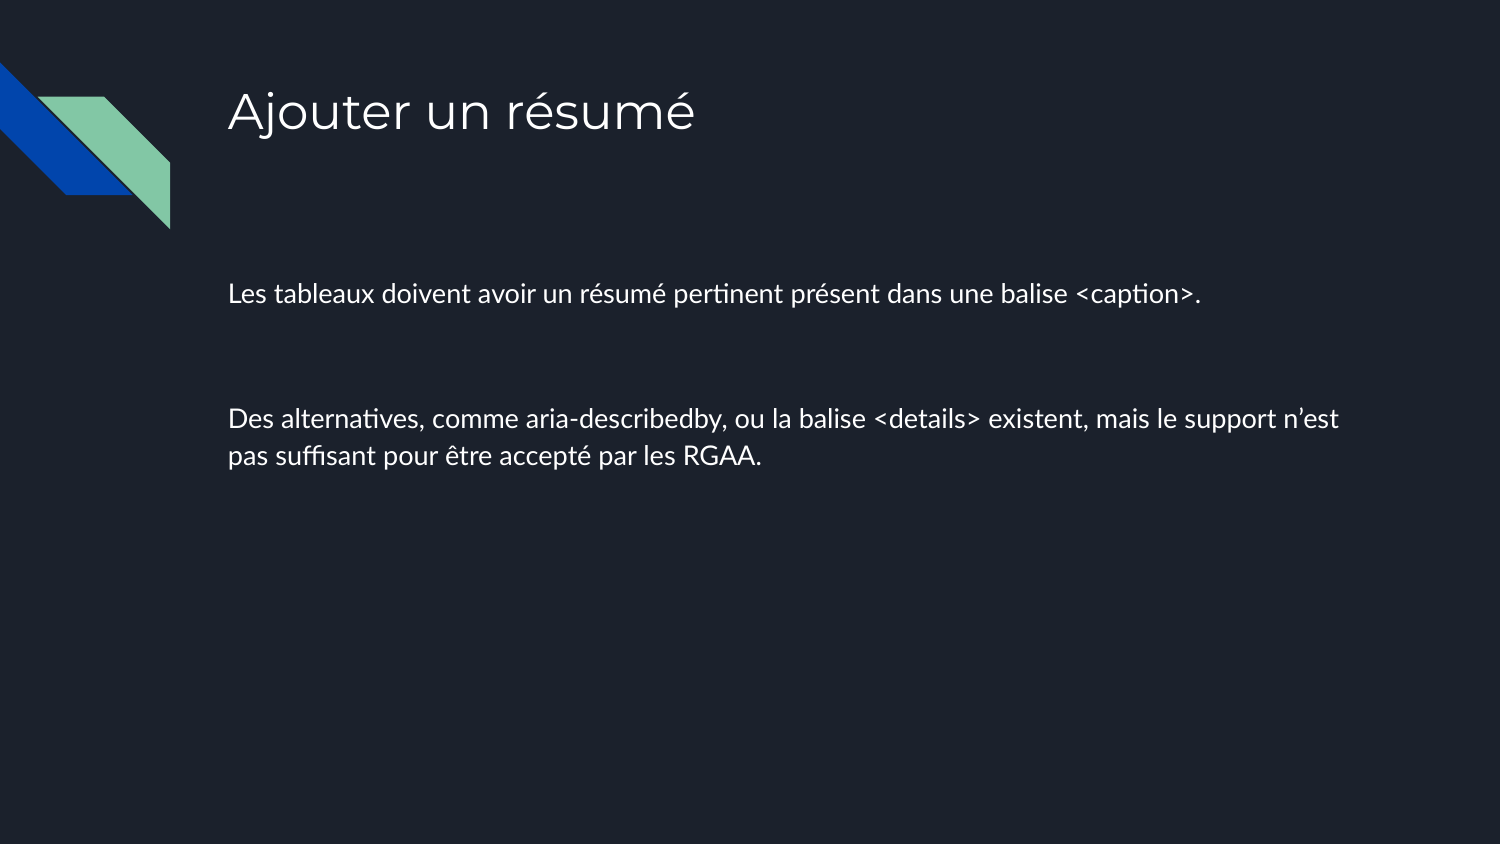

# Ajouter un résumé
Les tableaux doivent avoir un résumé pertinent présent dans une balise <caption>.

Des alternatives, comme aria-describedby, ou la balise <details> existent, mais le support n’est pas suffisant pour être accepté par les RGAA.